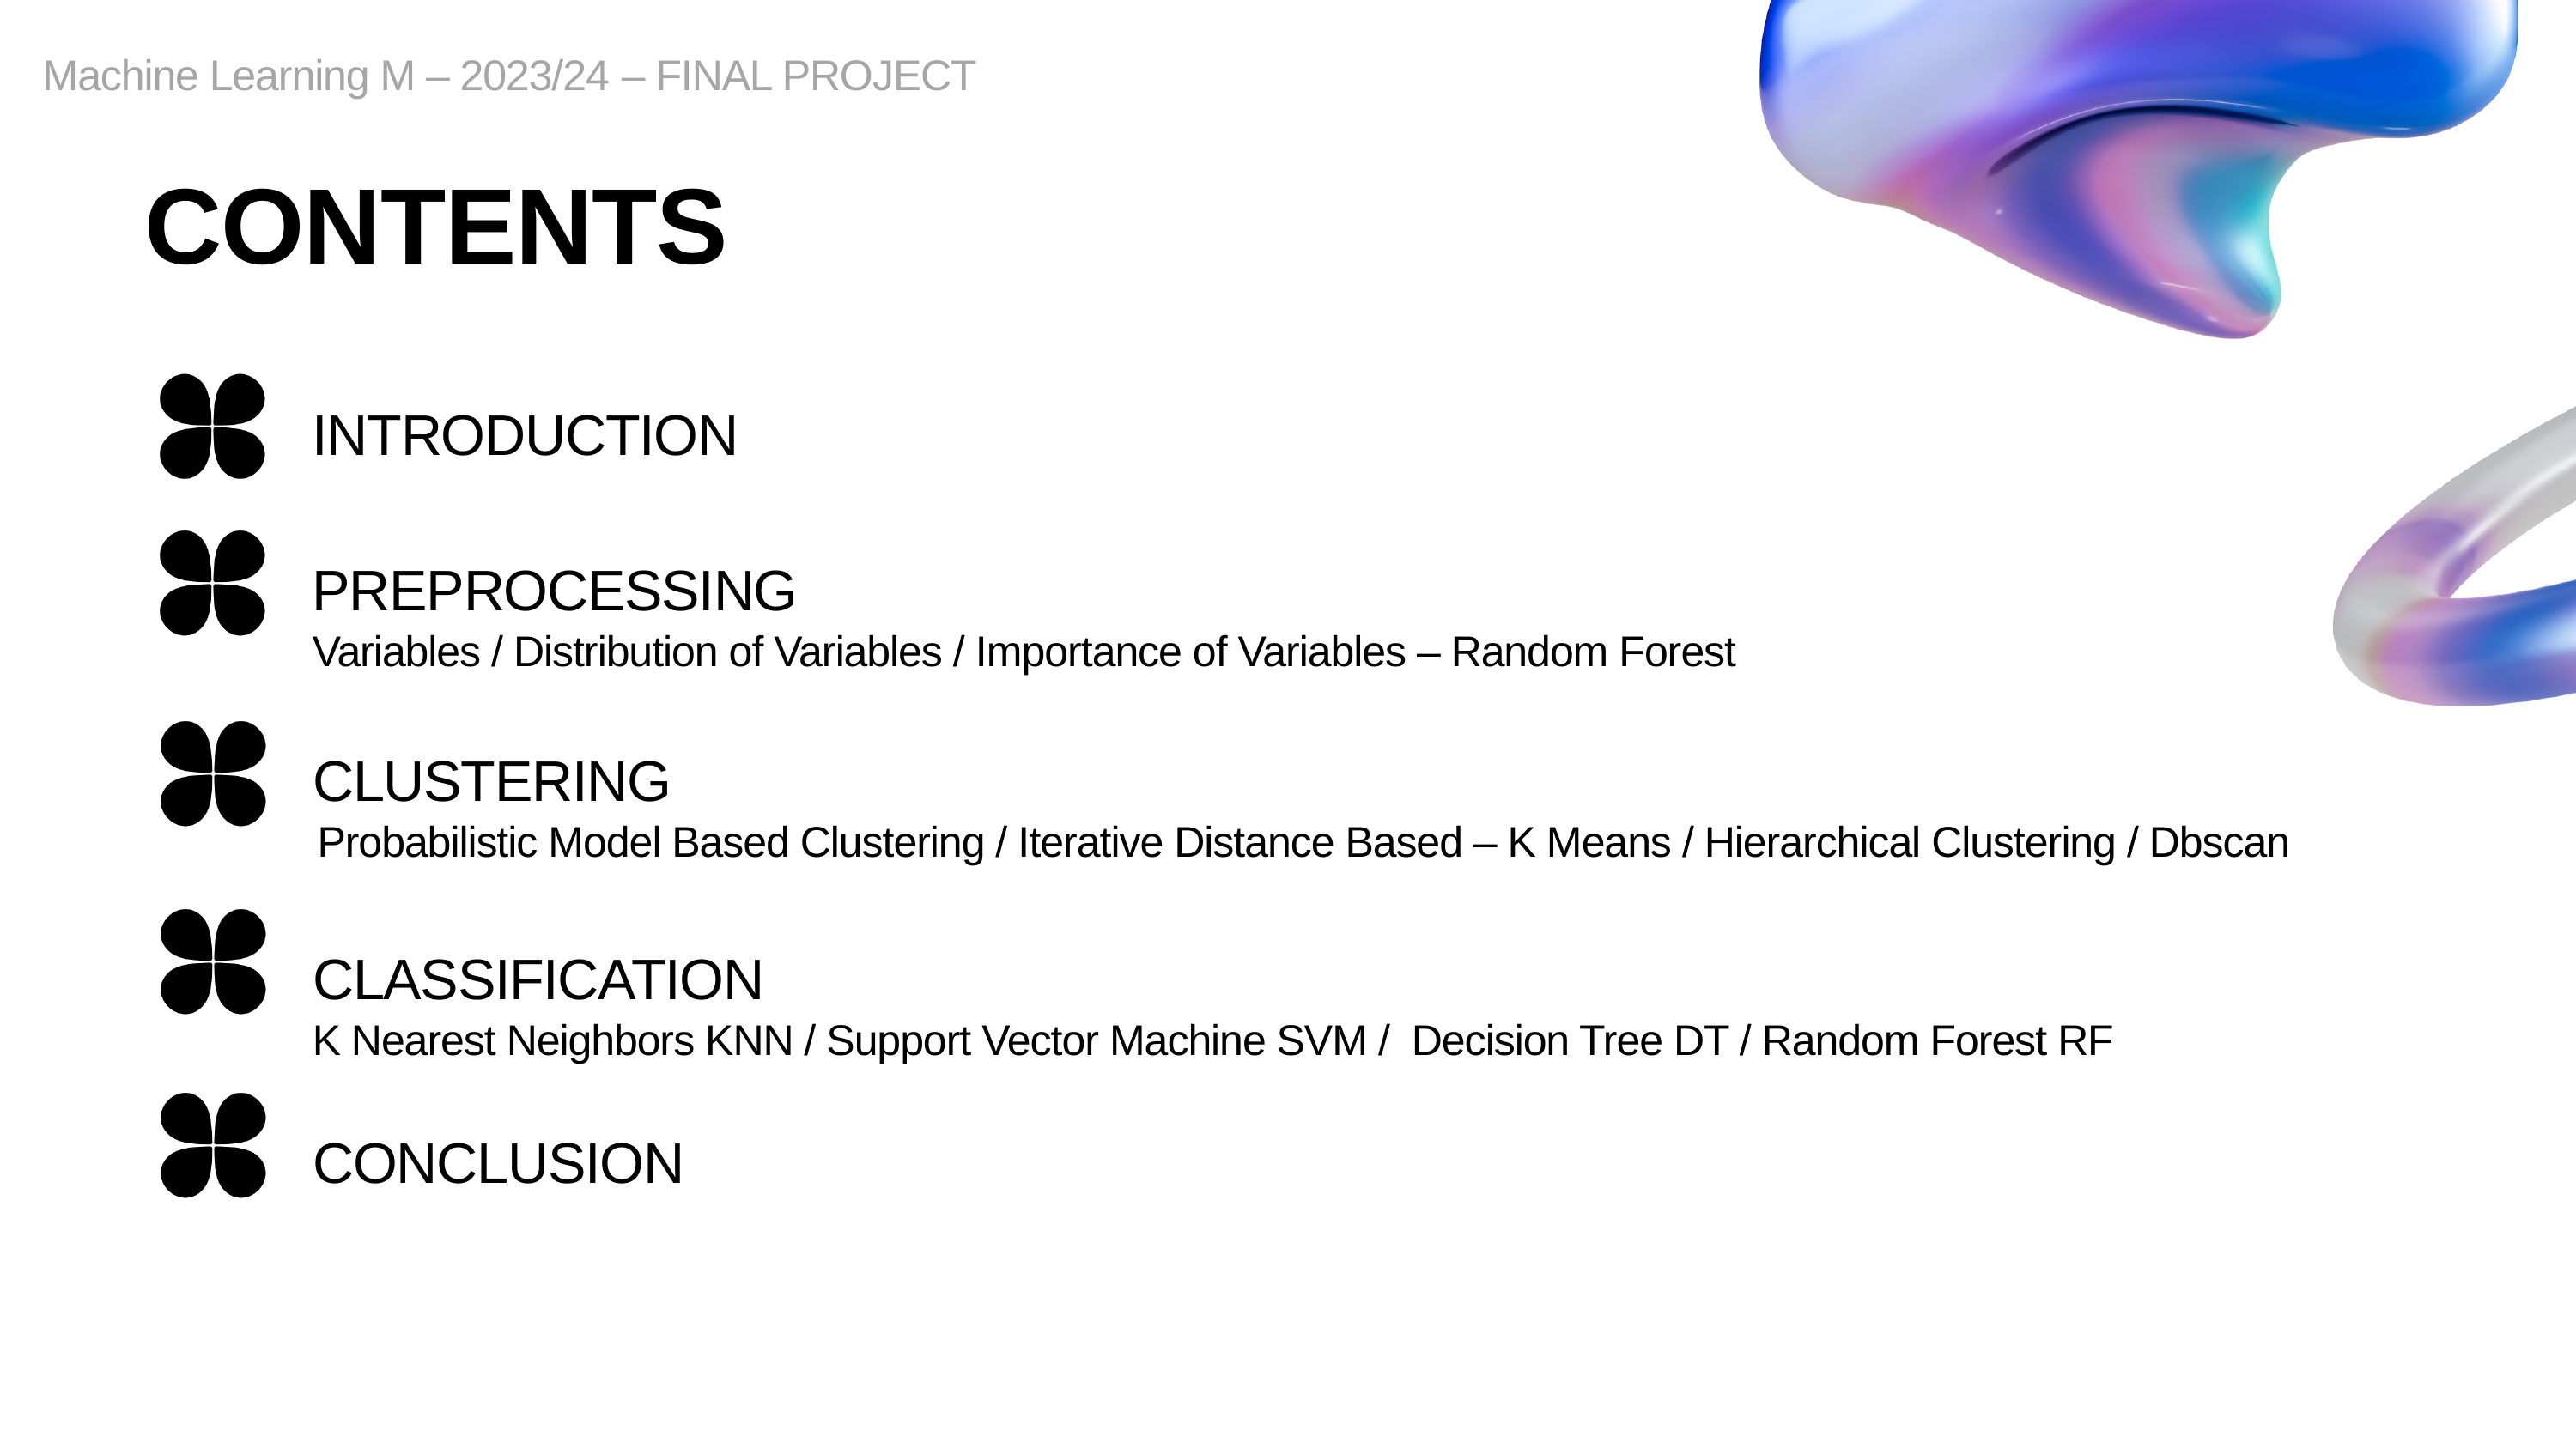

Machine Learning M – 2023/24 – FINAL PROJECT
CONTENTS

INTRODUCTION

PREPROCESSING
Variables / Distribution of Variables / Importance of Variables – Random Forest

CLUSTERING
Probabilistic Model Based Clustering / Iterative Distance Based – K Means / Hierarchical Clustering / Dbscan

CLASSIFICATION
K Nearest Neighbors KNN / Support Vector Machine SVM /  Decision Tree DT / Random Forest RF

CONCLUSION